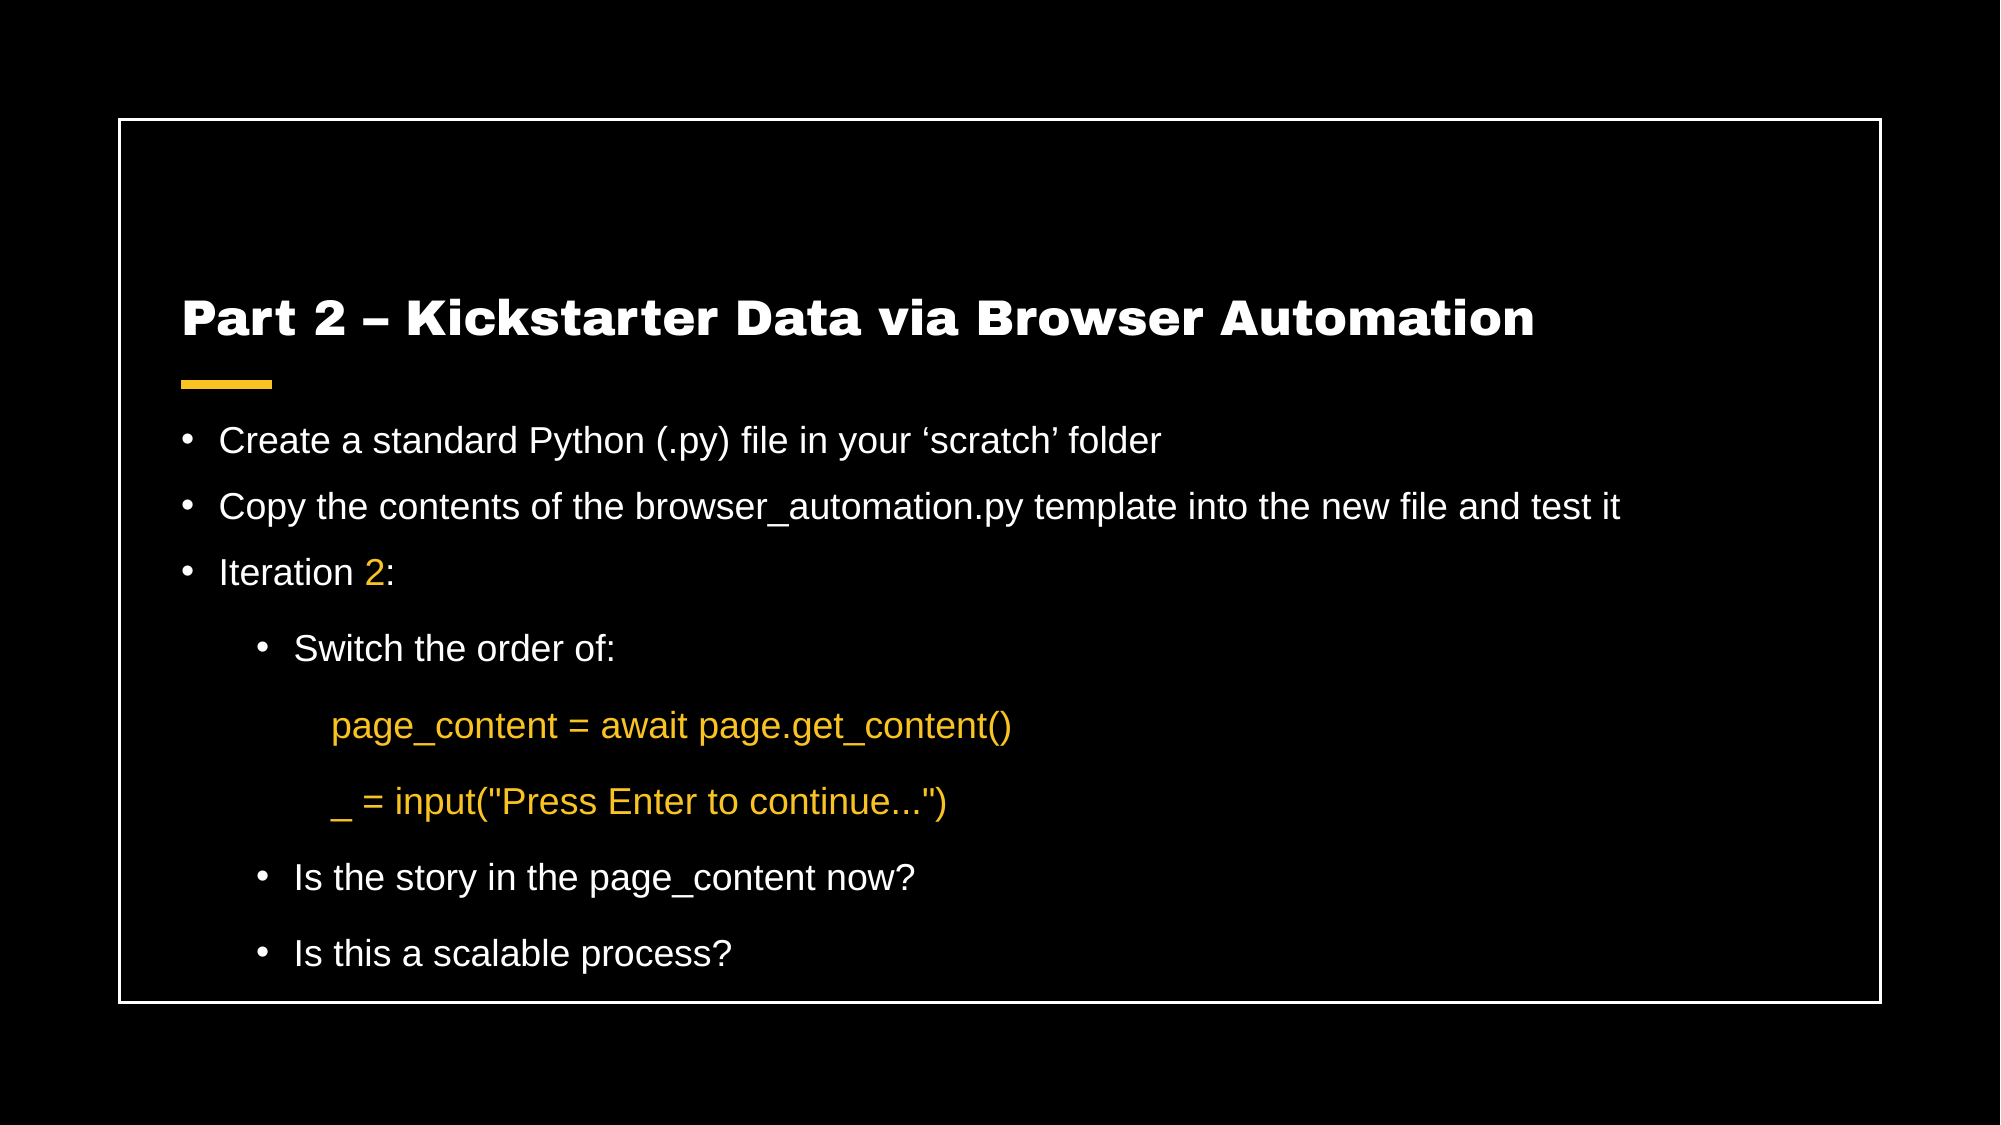

# Part 2 – Kickstarter Data via Browser Automation
Create a standard Python (.py) file in your ‘scratch’ folder
Copy the contents of the browser_automation.py template into the new file and test it
Iteration 2:
Switch the order of:
page_content = await page.get_content()
_ = input("Press Enter to continue...")
Is the story in the page_content now?
Is this a scalable process?